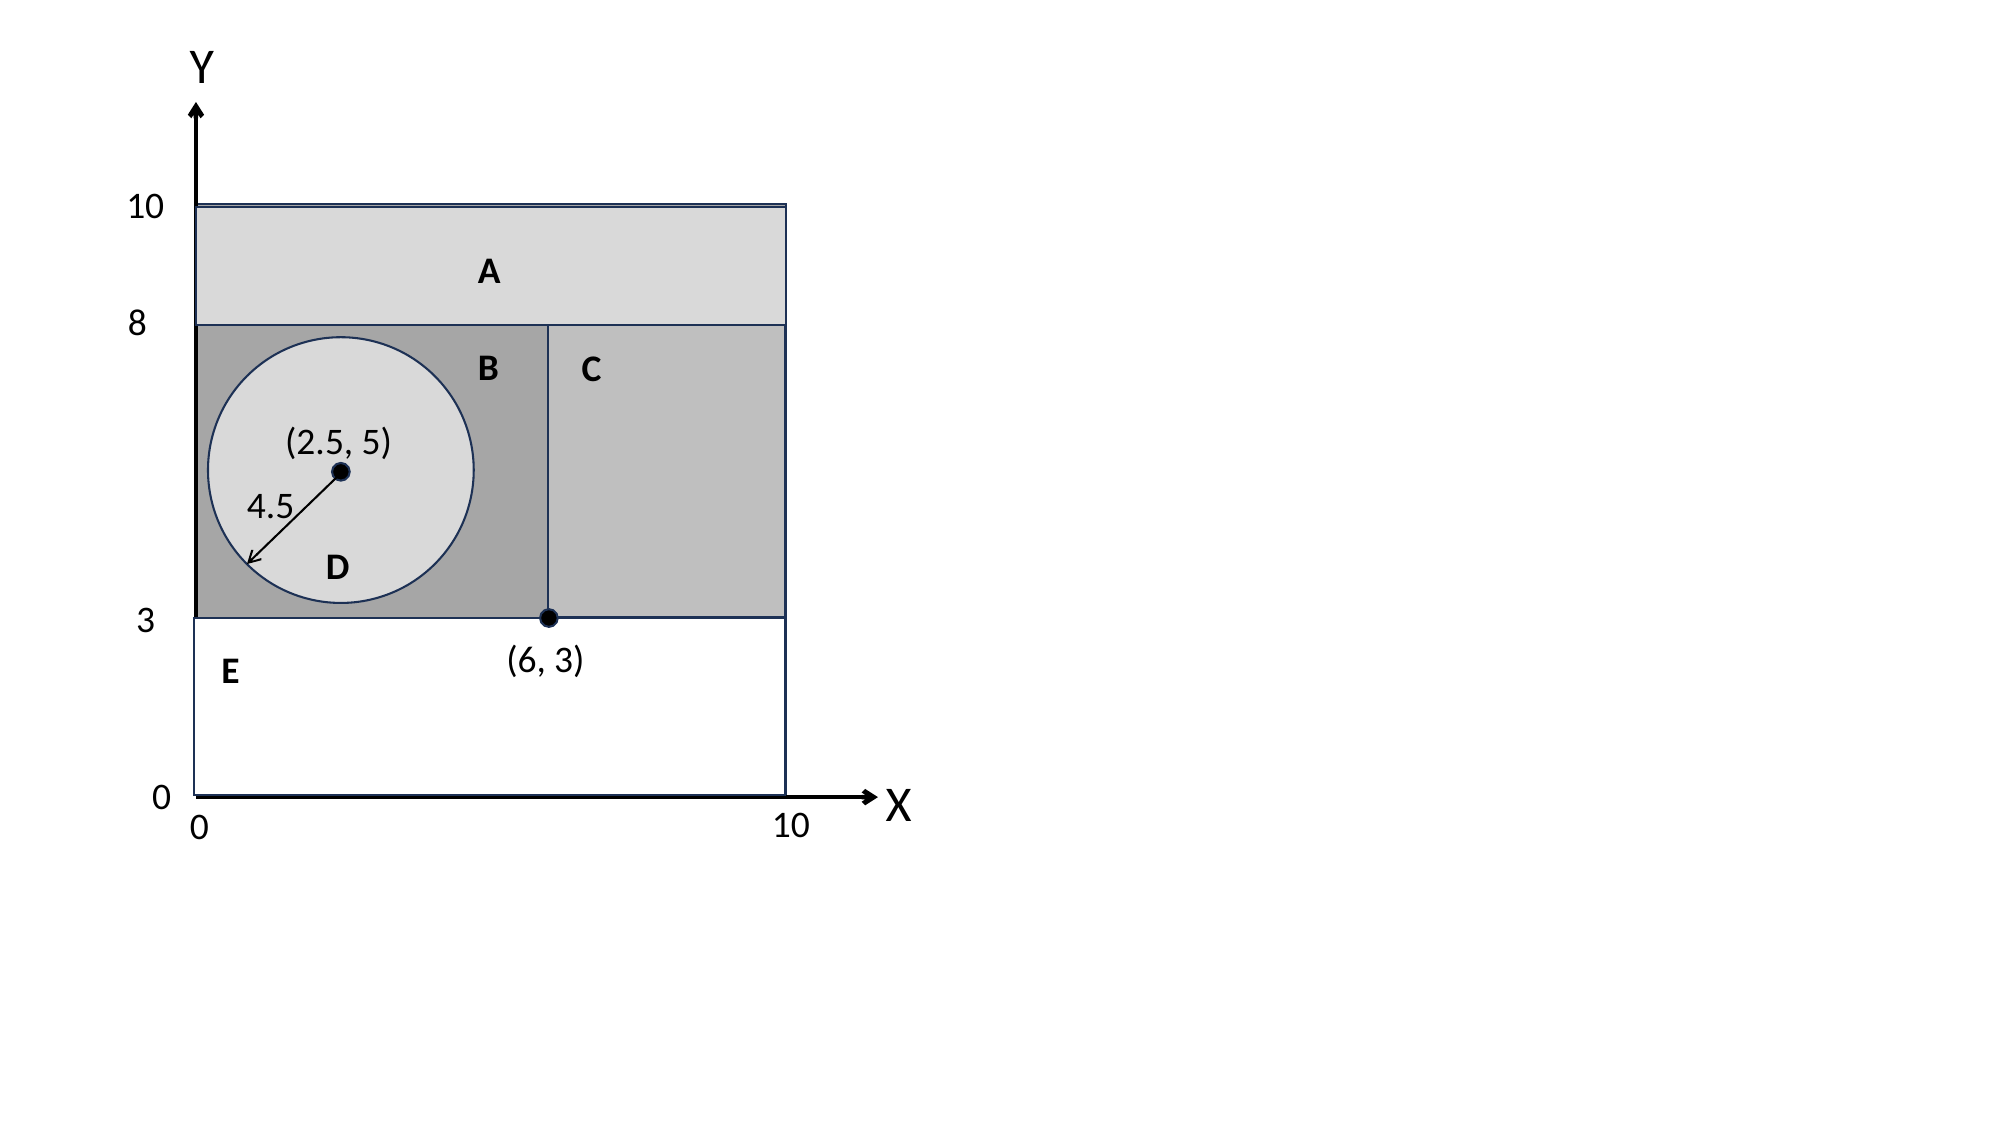

Y
10

4.5
0
10
0

A
8

B
C
(2.5, 5)
D
3

(6, 3)
E
X